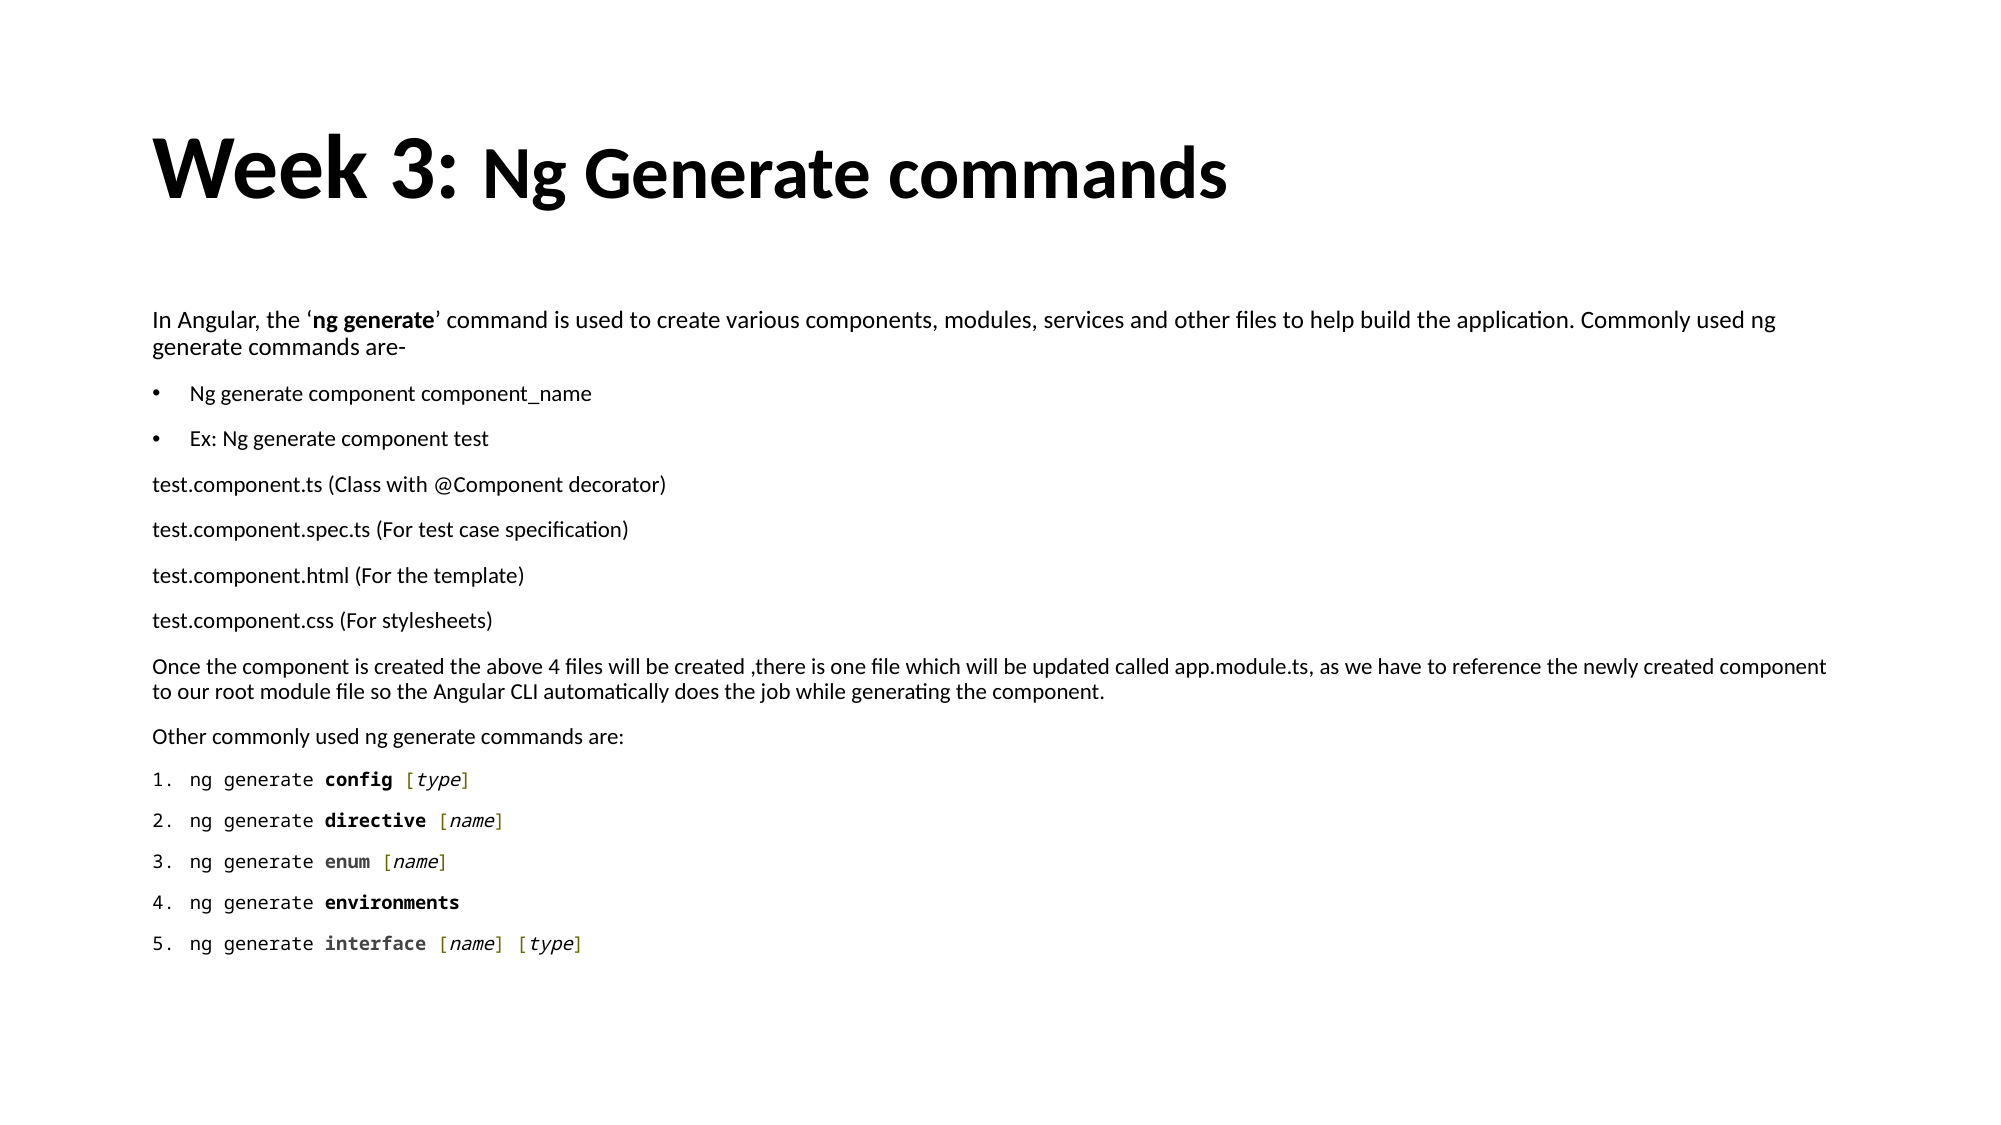

# Week 3: Ng Generate commands
In Angular, the ‘ng generate’ command is used to create various components, modules, services and other files to help build the application. Commonly used ng generate commands are-
Ng generate component component_name
Ex: Ng generate component test
test.component.ts (Class with @Component decorator)
test.component.spec.ts (For test case specification)
test.component.html (For the template)
test.component.css (For stylesheets)
Once the component is created the above 4 files will be created ,there is one file which will be updated called app.module.ts, as we have to reference the newly created component to our root module file so the Angular CLI automatically does the job while generating the component.
Other commonly used ng generate commands are:
ng generate config [type]
ng generate directive [name]
ng generate enum [name]
ng generate environments
ng generate interface [name] [type]